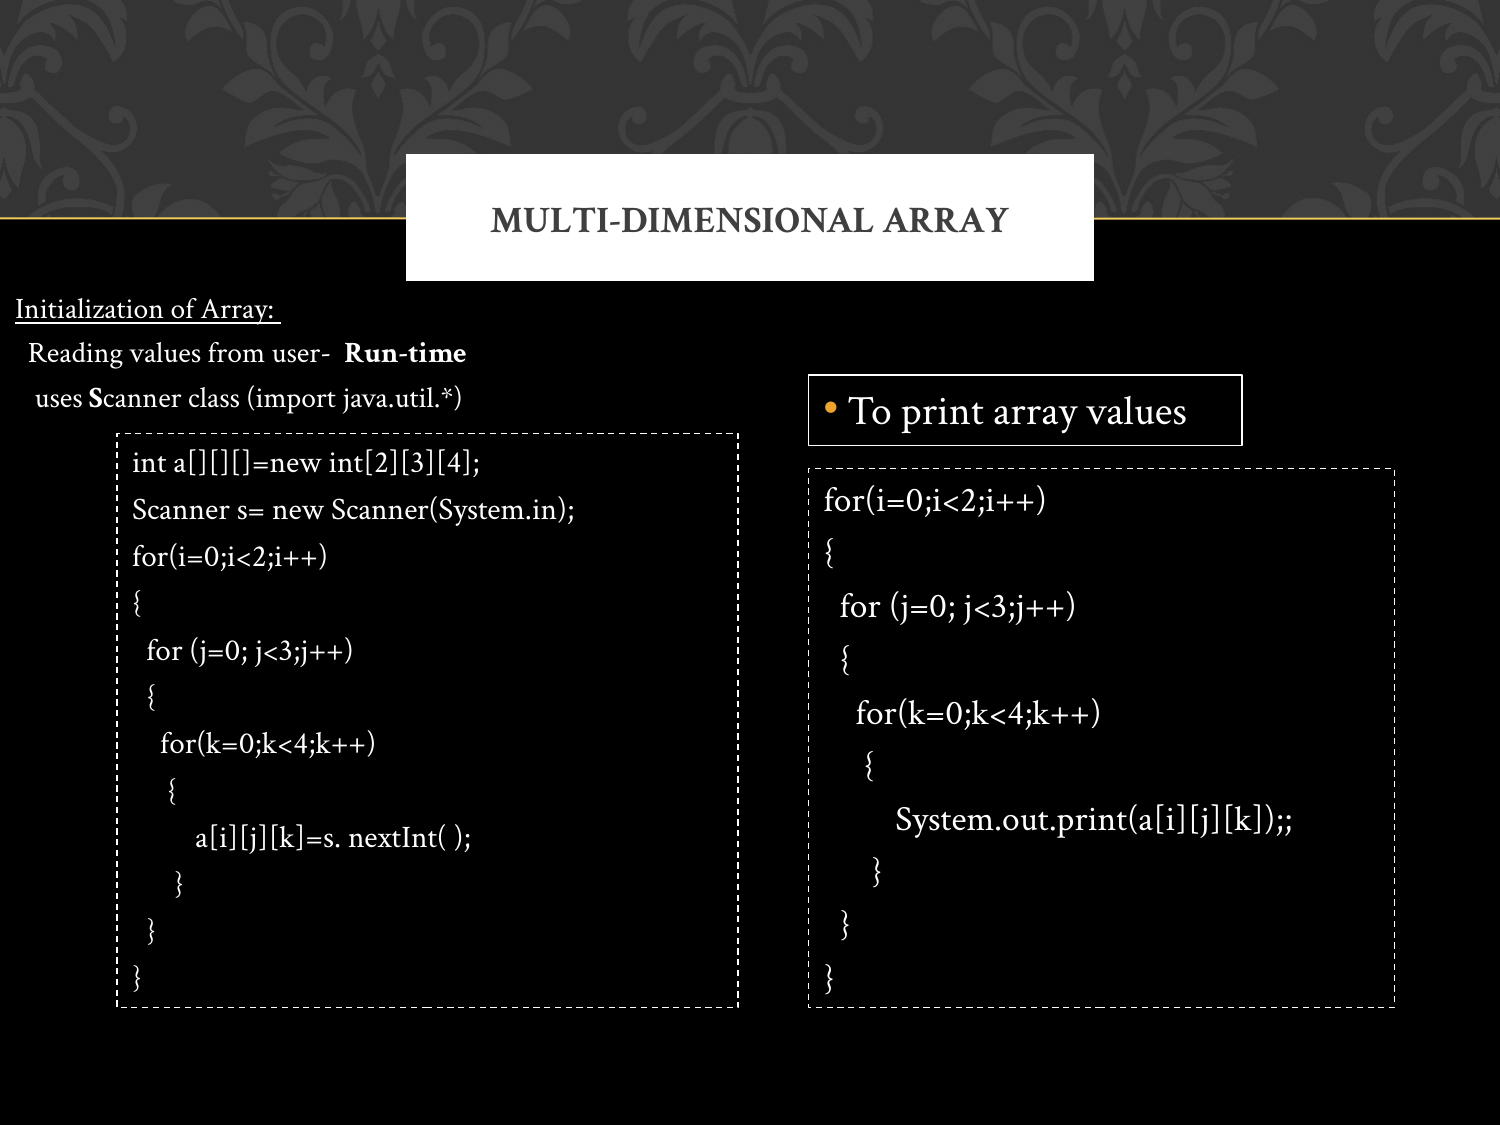

# MULTI-DIMENSIONAL ARRAY
Initialization of Array:
  Reading values from user-  Run-time
   uses Scanner class (import java.util.*)

 To print array values
int a[][][]=new int[2][3][4];
Scanner s= new Scanner(System.in);
for(i=0;i<2;i++)
{
  for (j=0; j<3;j++)
  {
    for(k=0;k<4;k++)
     {
         a[i][j][k]=s. nextInt( );
      }
  }
}
for(i=0;i<2;i++)
{
  for (j=0; j<3;j++)
  {
    for(k=0;k<4;k++)
     {
         System.out.print(a[i][j][k]);;
      }
  }
}